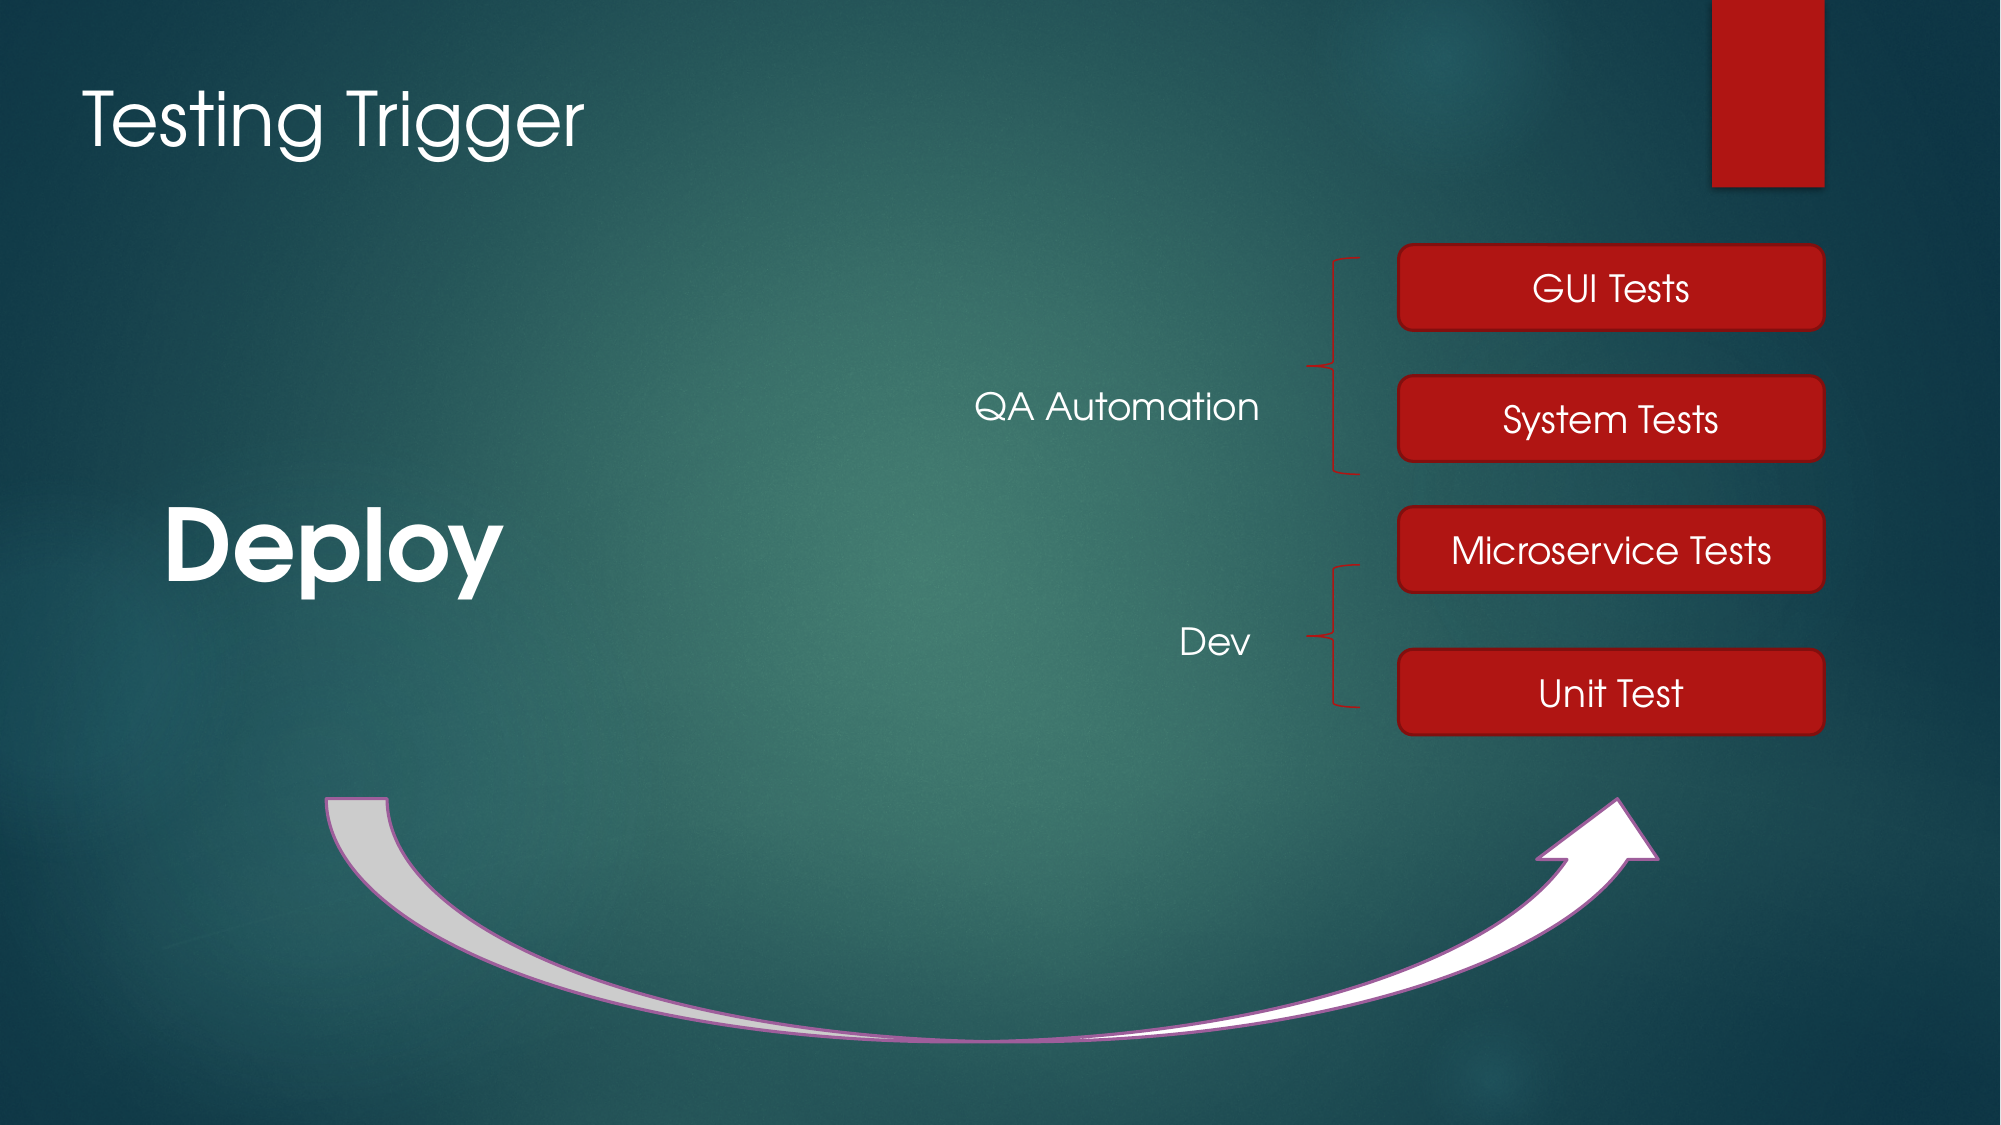

Testing Trigger
GUI Tests

QA Automation
System Tests
Deploy
Microservice Tests

Dev
Unit Test